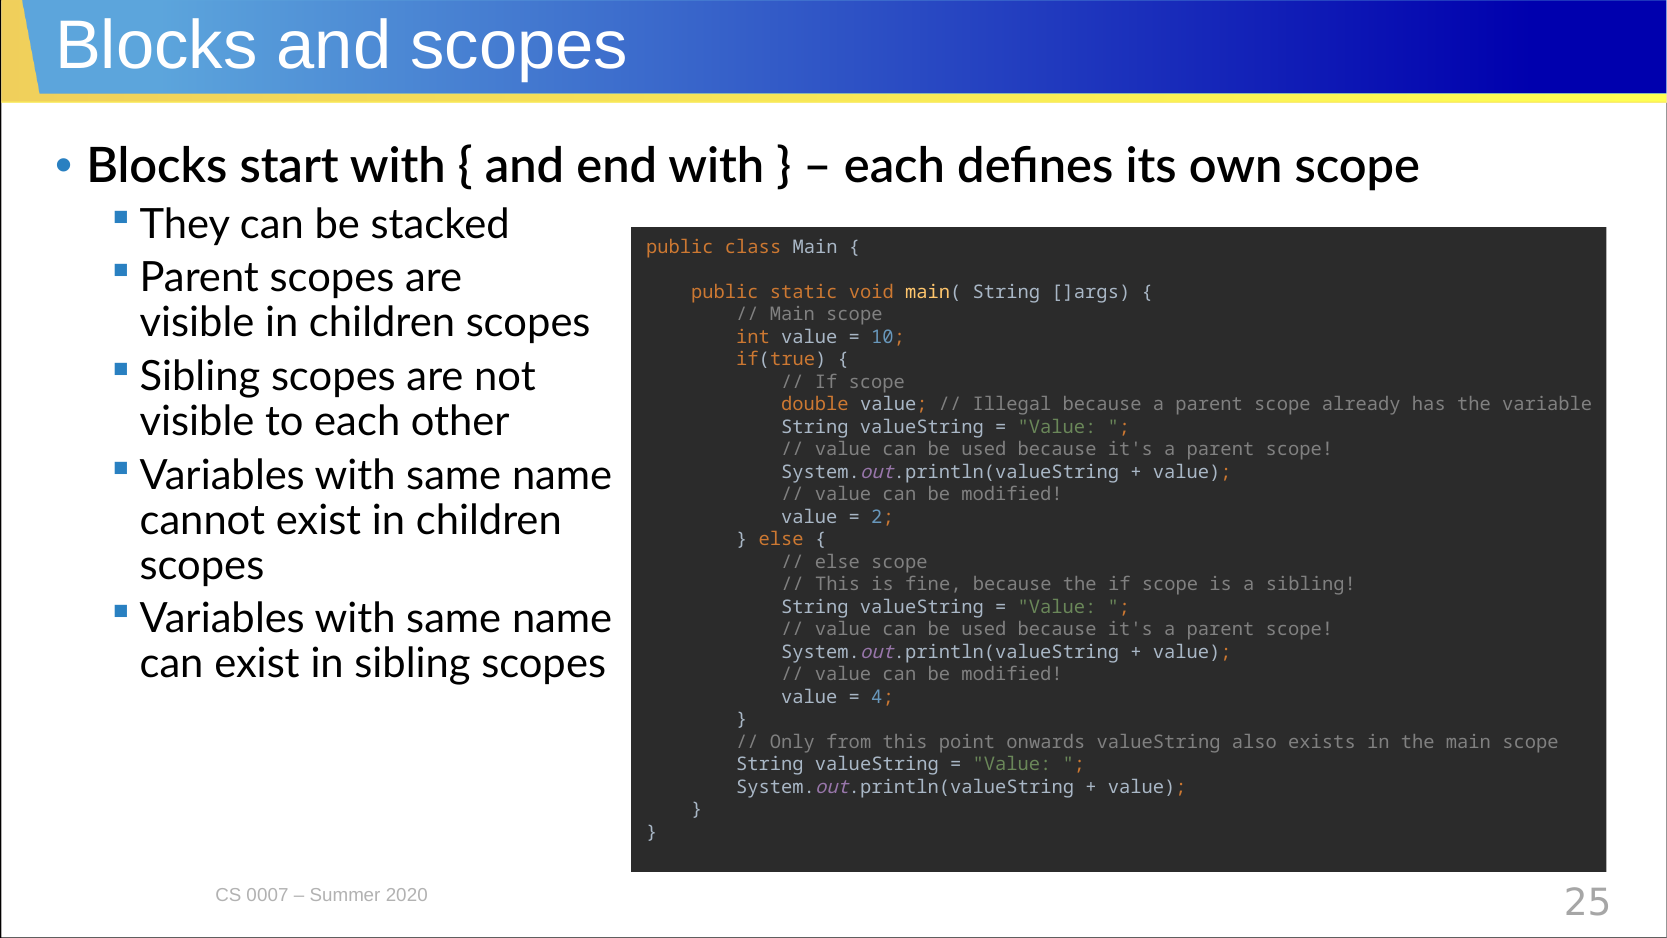

# Blocks and scopes
Blocks start with { and end with } – each defines its own scope
They can be stacked
Parent scopes are
visible in children scopes
Sibling scopes are not
visible to each other
Variables with same name
cannot exist in children
scopes
Variables with same name
can exist in sibling scopes
public class Main {
    public static void main( String []args) {
        // Main scope
        int value = 10;
        if(true) {
            // If scope
            double value; // Illegal because a parent scope already has the variable
            String valueString = "Value: ";
            // value can be used because it's a parent scope!
            System.out.println(valueString + value);
            // value can be modified!
            value = 2;
        } else {
            // else scope
            // This is fine, because the if scope is a sibling!
            String valueString = "Value: ";
            // value can be used because it's a parent scope!
            System.out.println(valueString + value);
            // value can be modified!
            value = 4;
        }
        // Only from this point onwards valueString also exists in the main scope
        String valueString = "Value: ";
        System.out.println(valueString + value);
    }
}
CS 0007 – Summer 2020
25